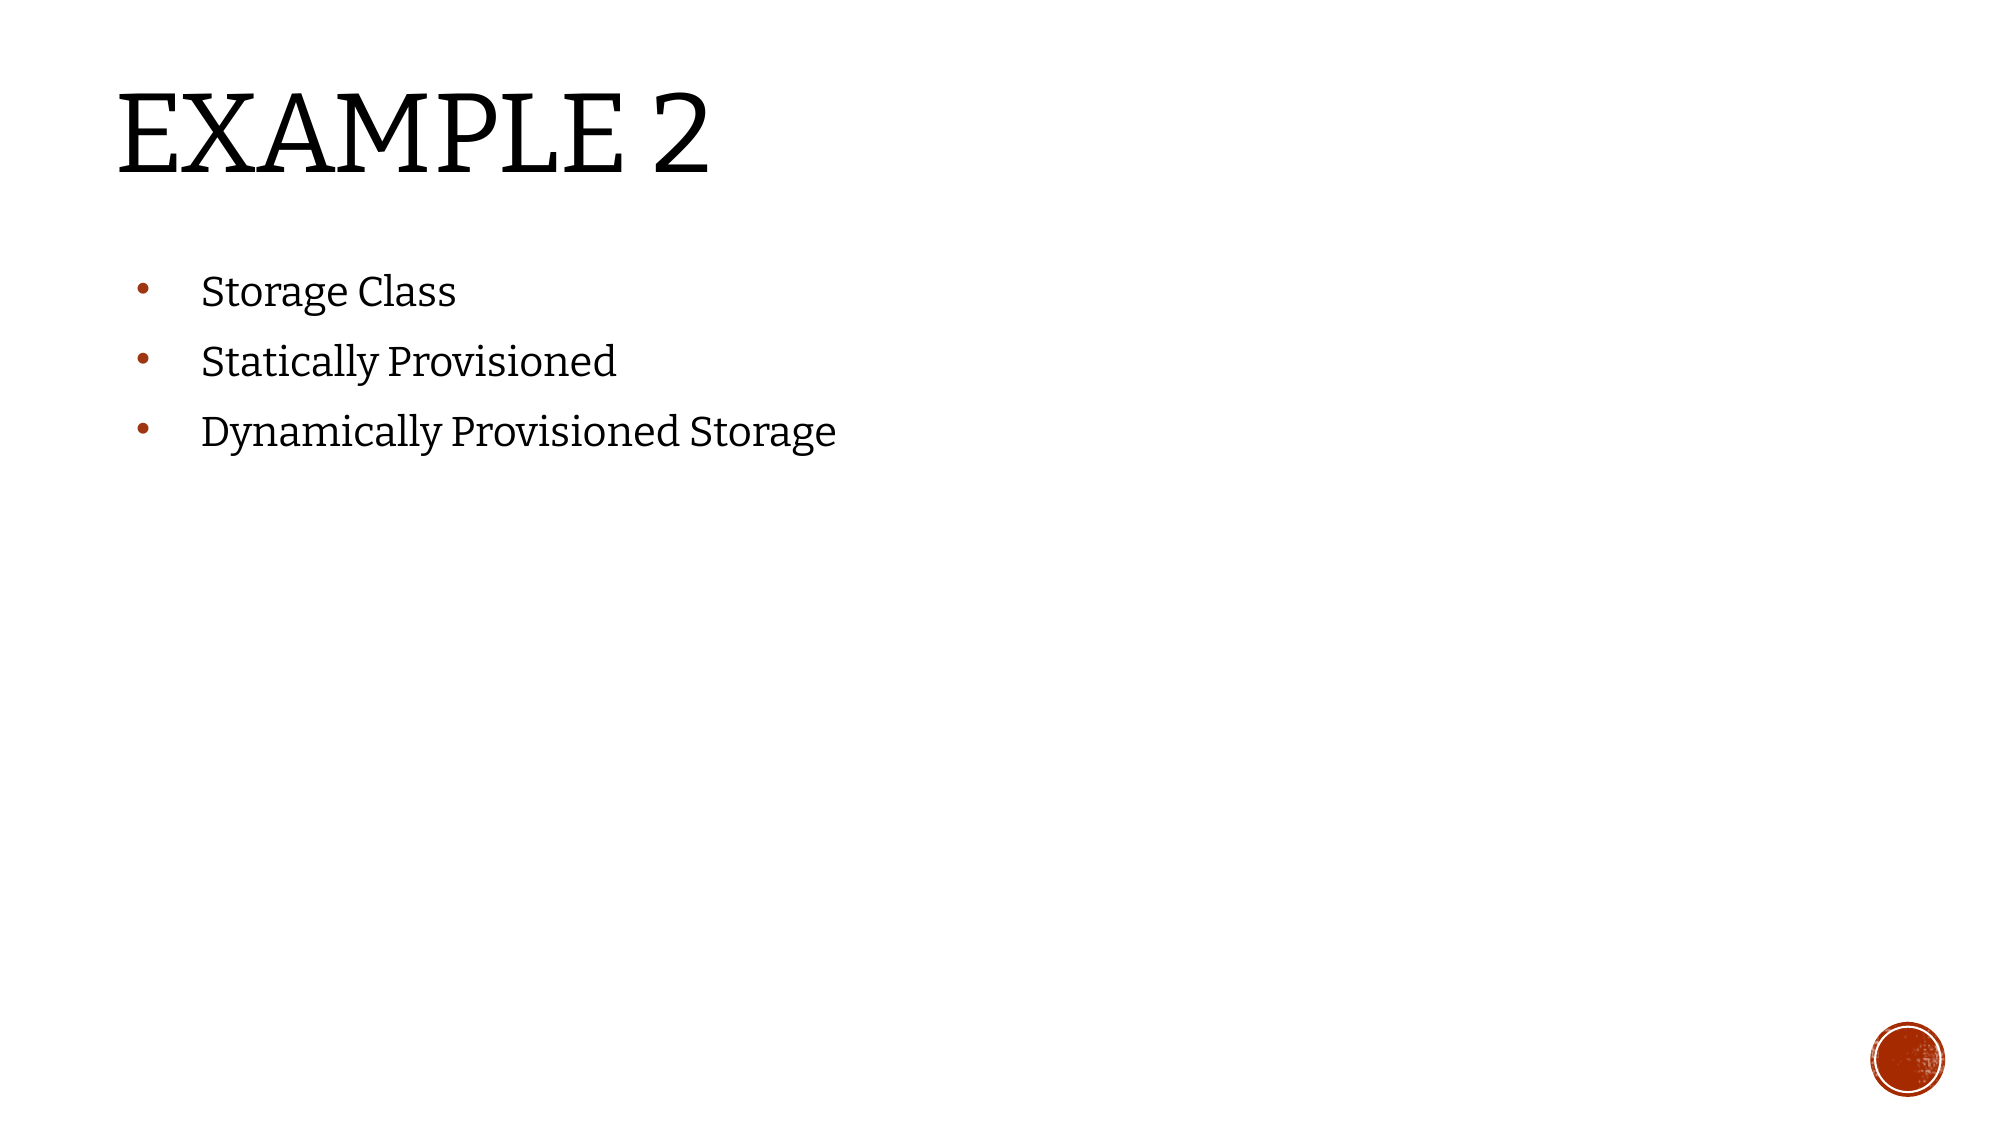

Example 2
Storage Class
Statically Provisioned
Dynamically Provisioned Storage